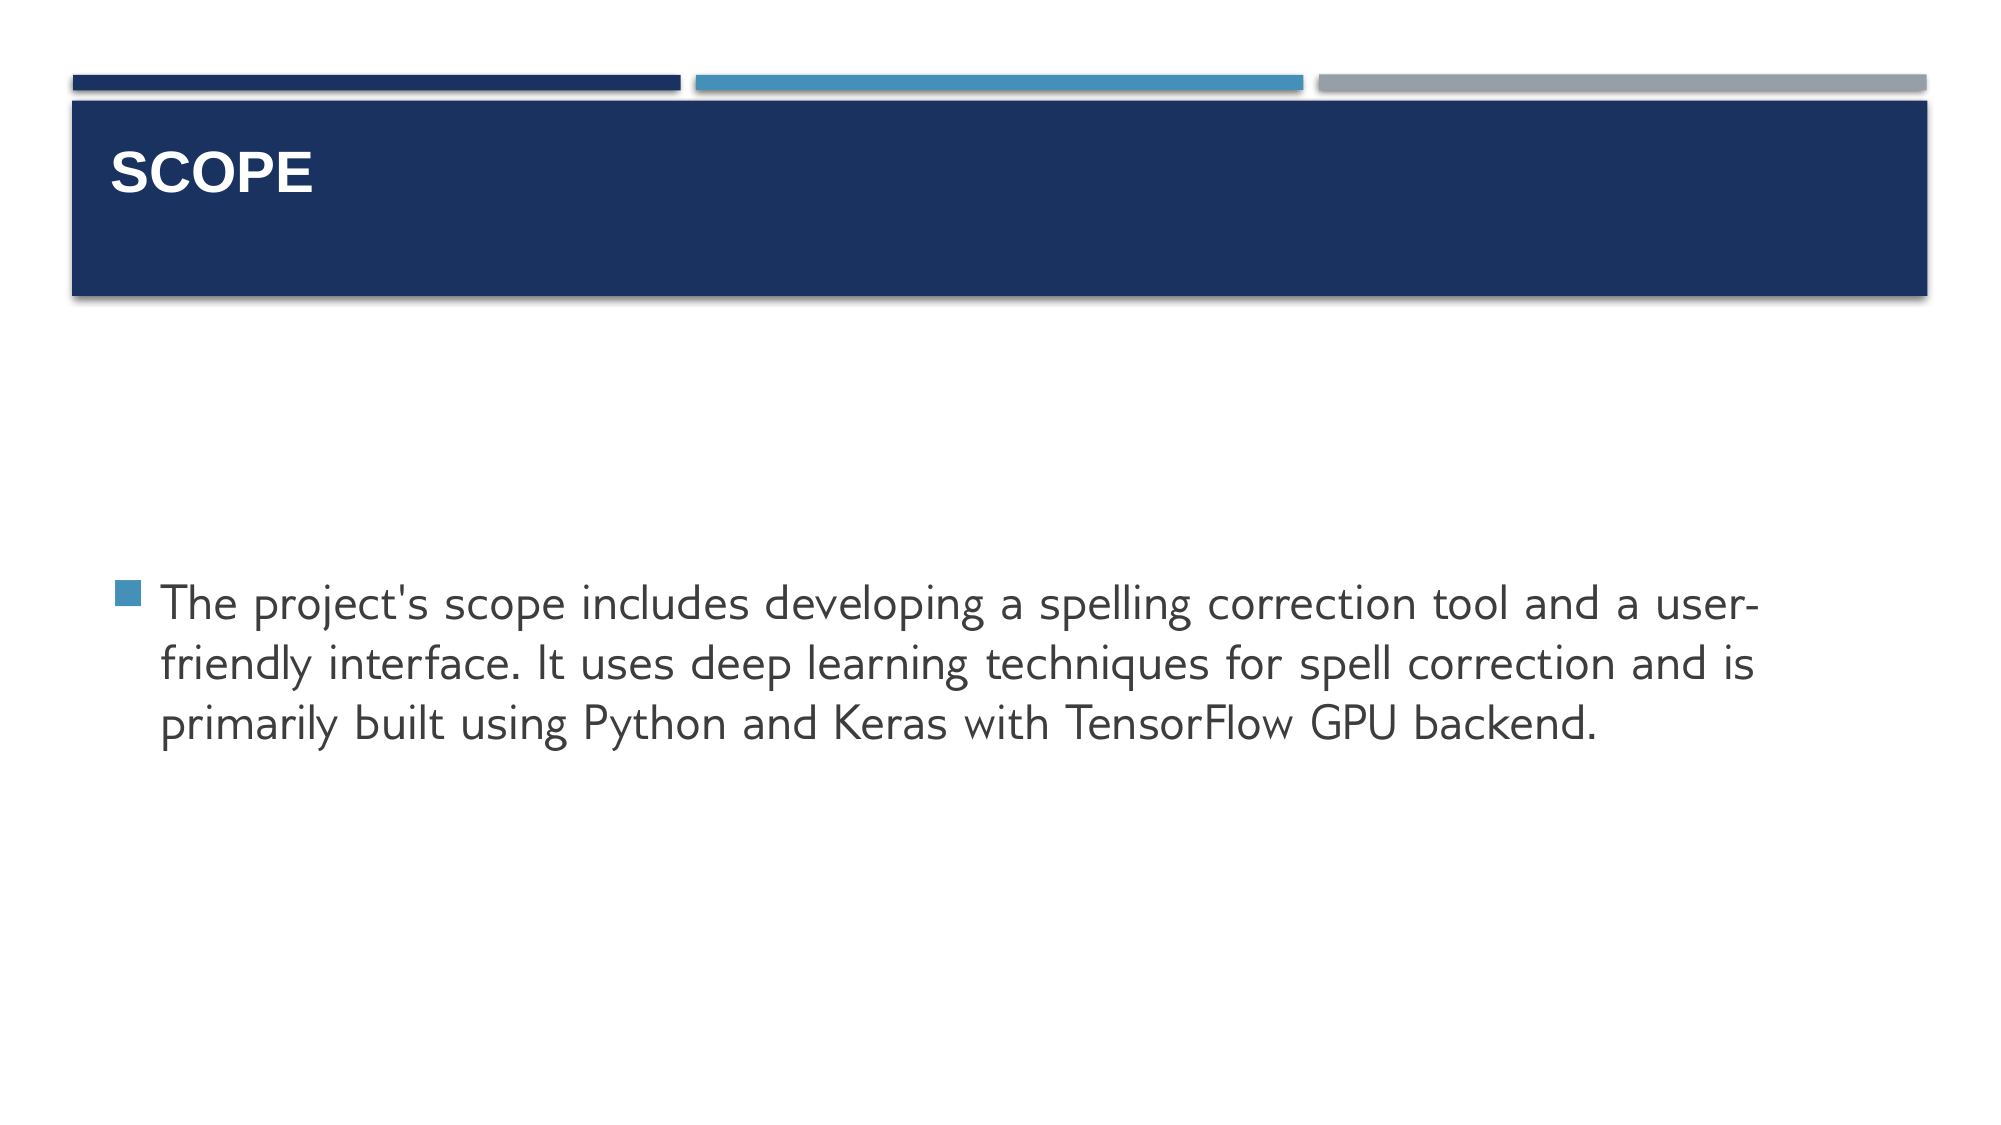

# Scope
The project's scope includes developing a spelling correction tool and a user-friendly interface. It uses deep learning techniques for spell correction and is primarily built using Python and Keras with TensorFlow GPU backend.